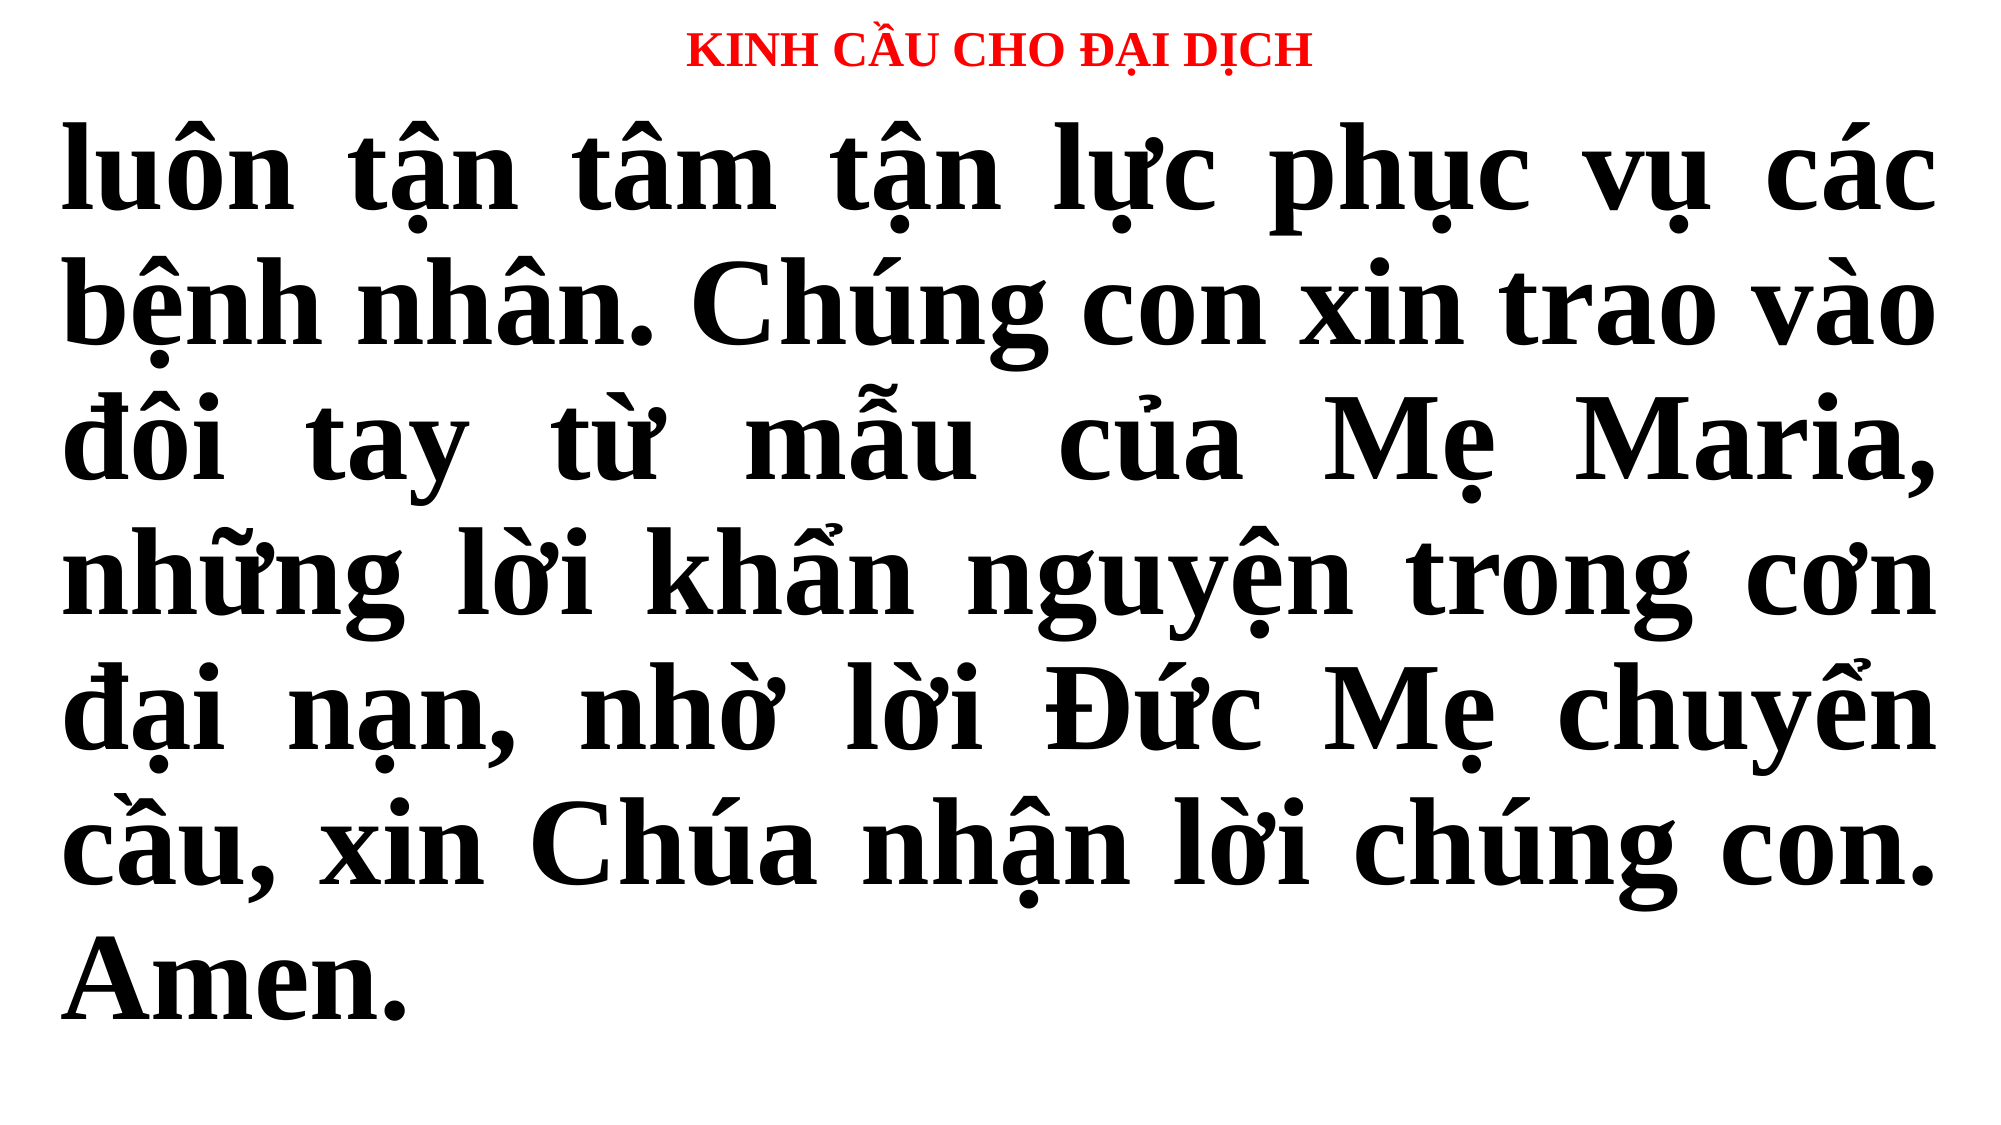

# KINH CẦU CHO ĐẠI DỊCH
luôn tận tâm tận lực phục vụ các bệnh nhân. Chúng con xin trao vào đôi tay từ mẫu của Mẹ Maria, những lời khẩn nguyện trong cơn đại nạn, nhờ lời Đức Mẹ chuyển cầu, xin Chúa nhận lời chúng con. Amen.